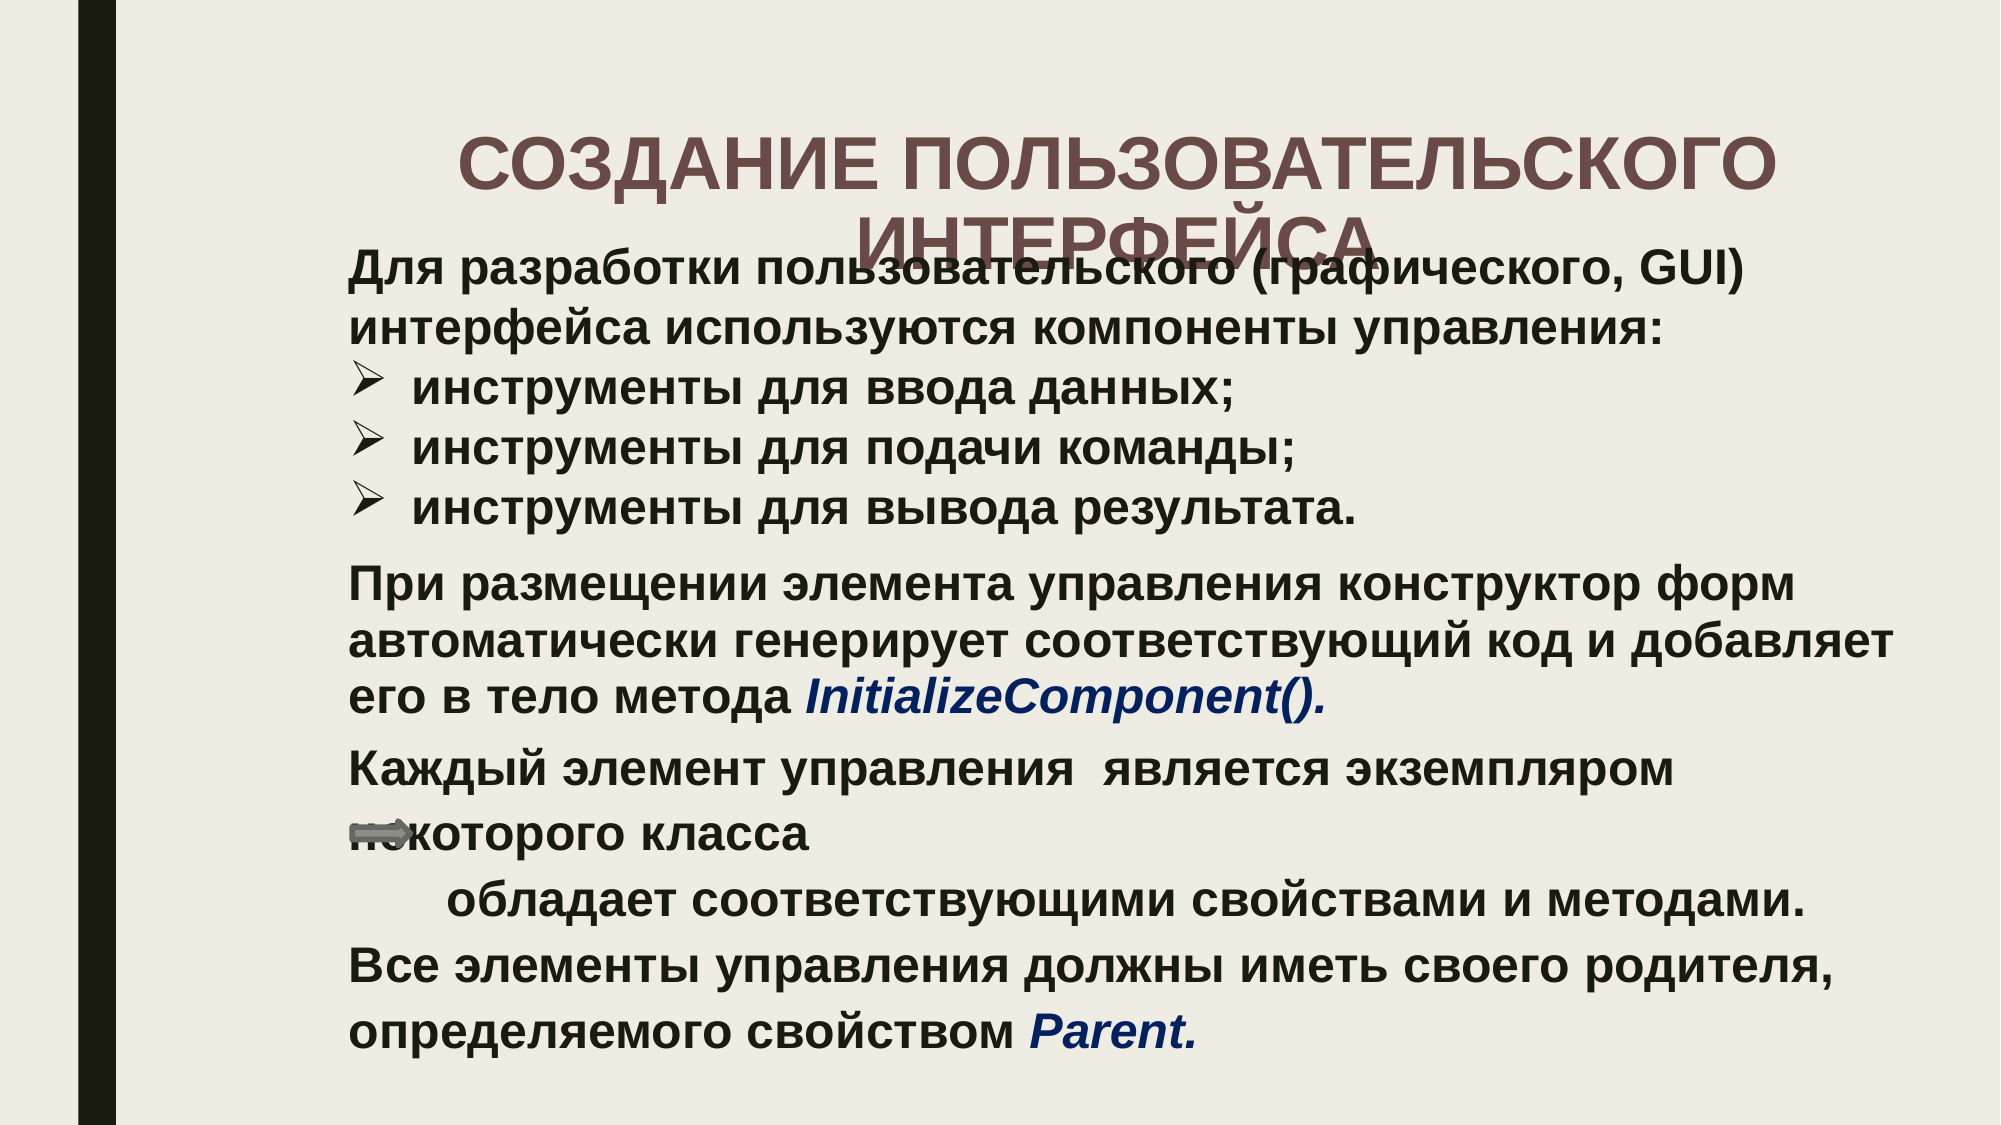

# СОЗДАНИЕ ПОЛЬЗОВАТЕЛЬСКОГО ИНТЕРФЕЙСА
Для разработки пользовательского (графического, GUI) интерфейса используются компоненты управления:
инструменты для ввода данных;
инструменты для подачи команды;
инструменты для вывода результата.
При размещении элемента управления конструктор форм автоматически генерирует соответствующий код и добавляет его в тело метода InitializeComponent().
Каждый элемент управления  является экземпляром некоторого класса
       обладает соответствующими свойствами и методами.
Все элементы управления должны иметь своего родителя, определяемого свойством Parent.